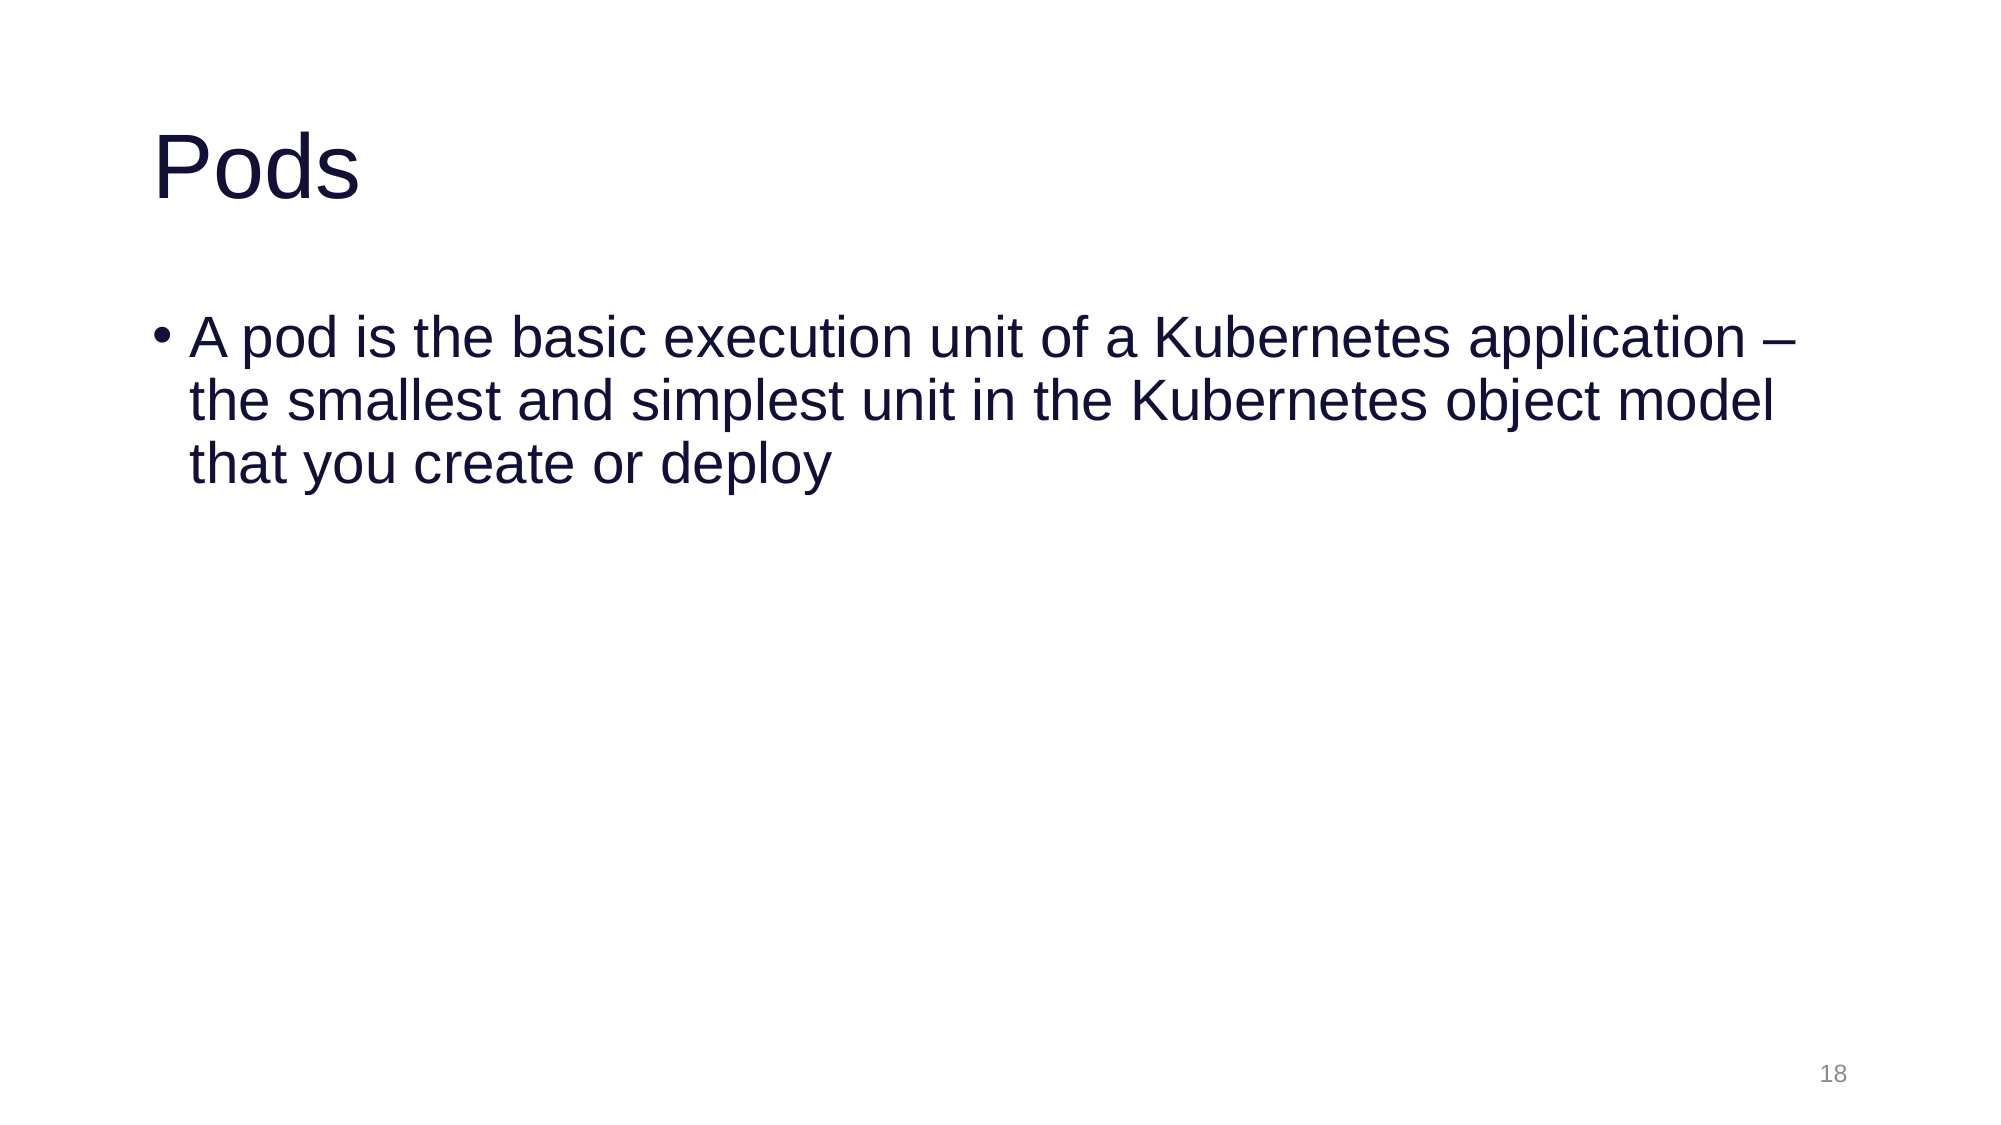

# Pods
A pod is the basic execution unit of a Kubernetes application – the smallest and simplest unit in the Kubernetes object model that you create or deploy
18